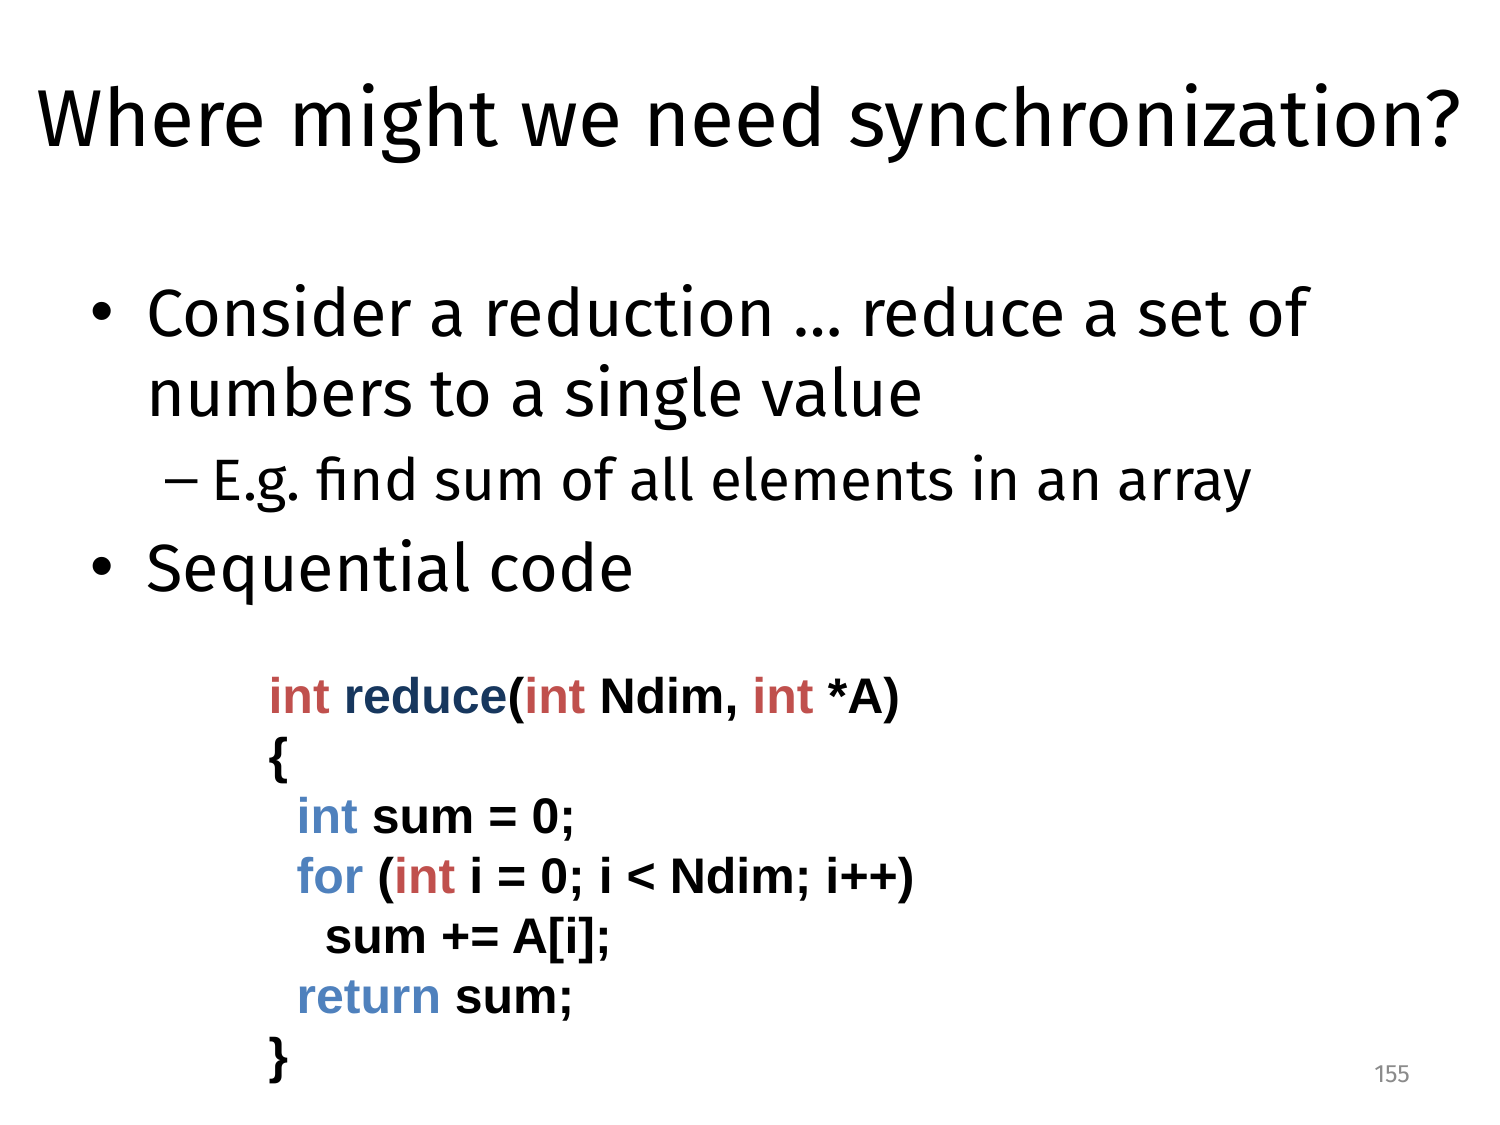

# Where might we need synchronization?
Consider a reduction … reduce a set of numbers to a single value
E.g. find sum of all elements in an array
Sequential code

int reduce(int Ndim, int *A)
{
  int sum = 0;
  for (int i = 0; i < Ndim; i++)
    sum += A[i];
  return sum;
}
155